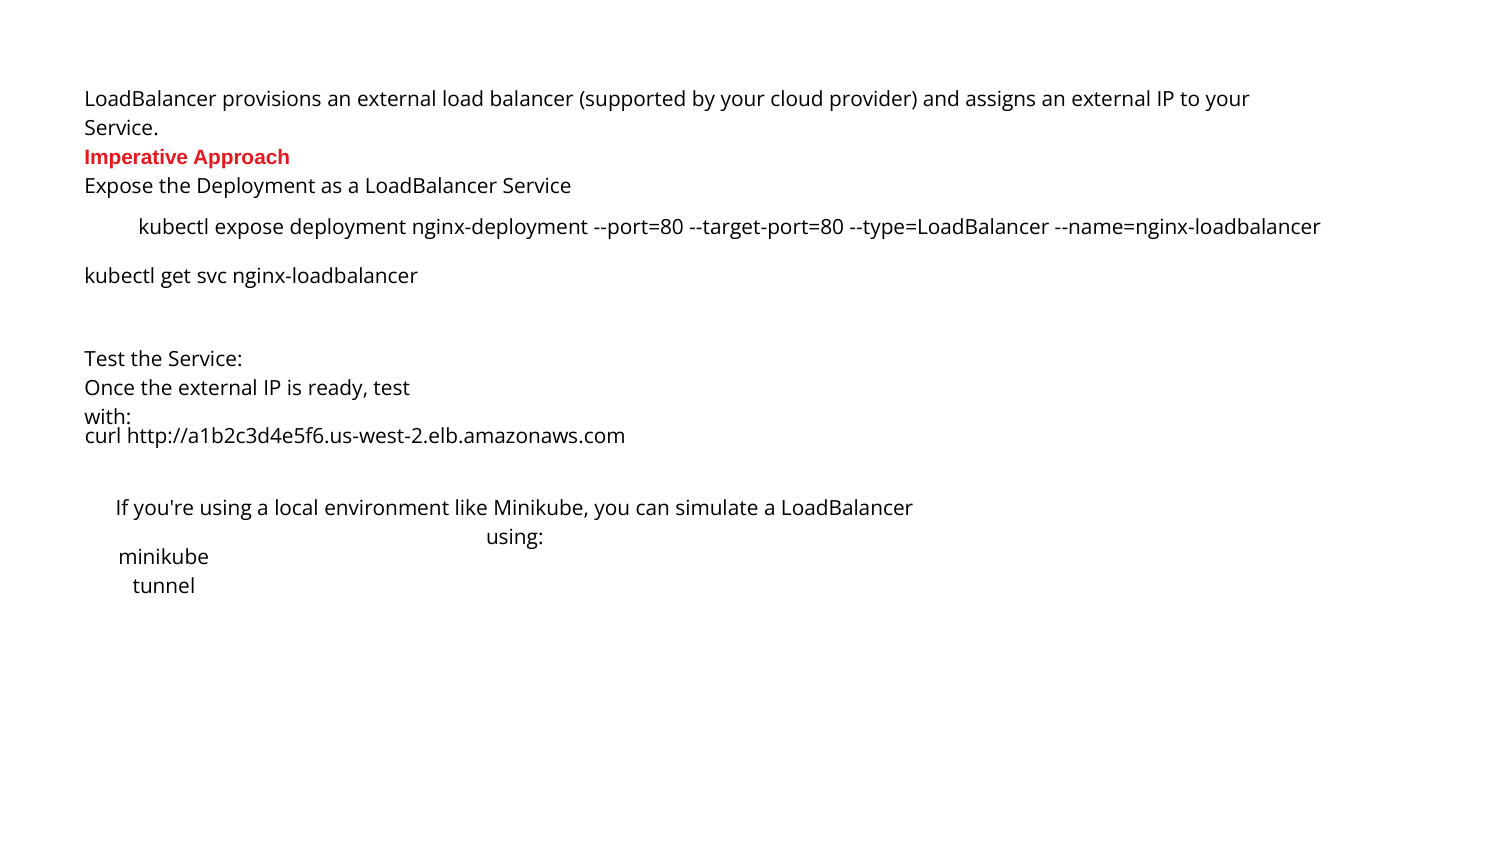

LoadBalancer provisions an external load balancer (supported by your cloud provider) and assigns an external IP to your Service.
Imperative Approach
Expose the Deployment as a LoadBalancer Service
kubectl expose deployment nginx-deployment --port=80 --target-port=80 --type=LoadBalancer --name=nginx-loadbalancer
kubectl get svc nginx-loadbalancer
Test the Service:
Once the external IP is ready, test with:
curl http://a1b2c3d4e5f6.us-west-2.elb.amazonaws.com
If you're using a local environment like Minikube, you can simulate a LoadBalancer using:
minikube tunnel